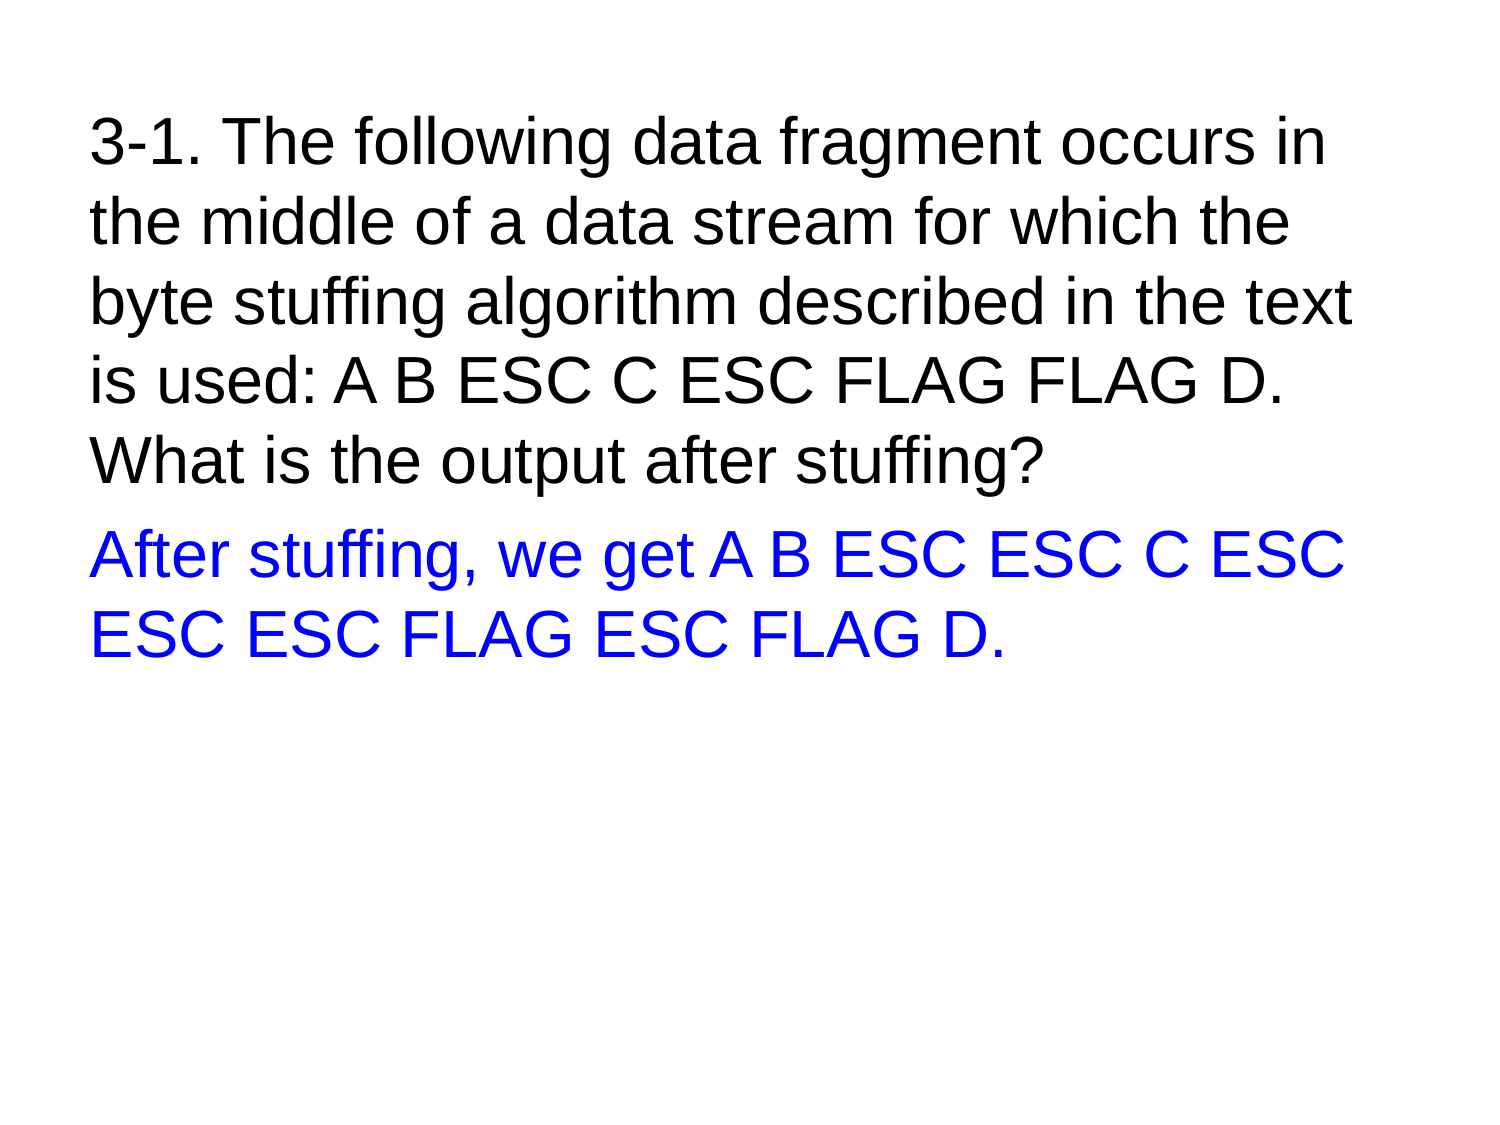

3-1. The following data fragment occurs in the middle of a data stream for which the byte stuffing algorithm described in the text is used: A B ESC C ESC FLAG FLAG D. What is the output after stuffing?
After stuffing, we get A B ESC ESC C ESC ESC ESC FLAG ESC FLAG D.